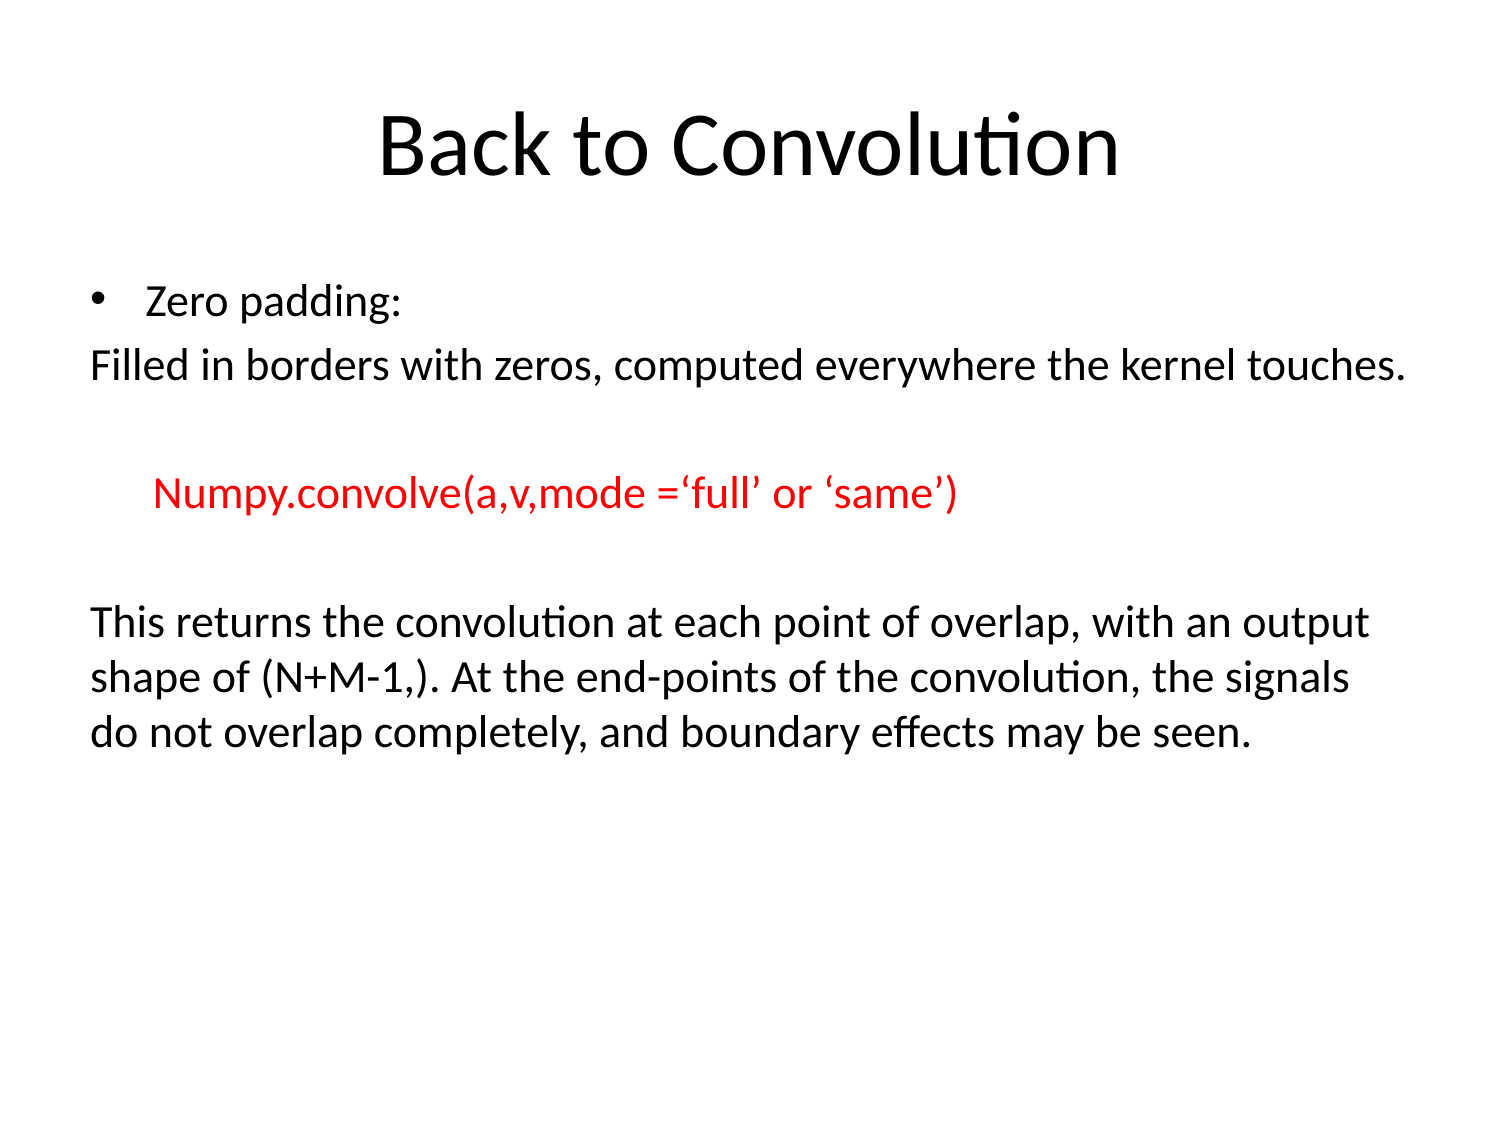

# Back to Convolution
Zero padding:
Filled in borders with zeros, computed everywhere the kernel touches.

      Numpy.convolve(a,v,mode =‘full’ or ‘same’)

This returns the convolution at each point of overlap, with an output shape of (N+M-1,). At the end-points of the convolution, the signals do not overlap completely, and boundary effects may be seen.